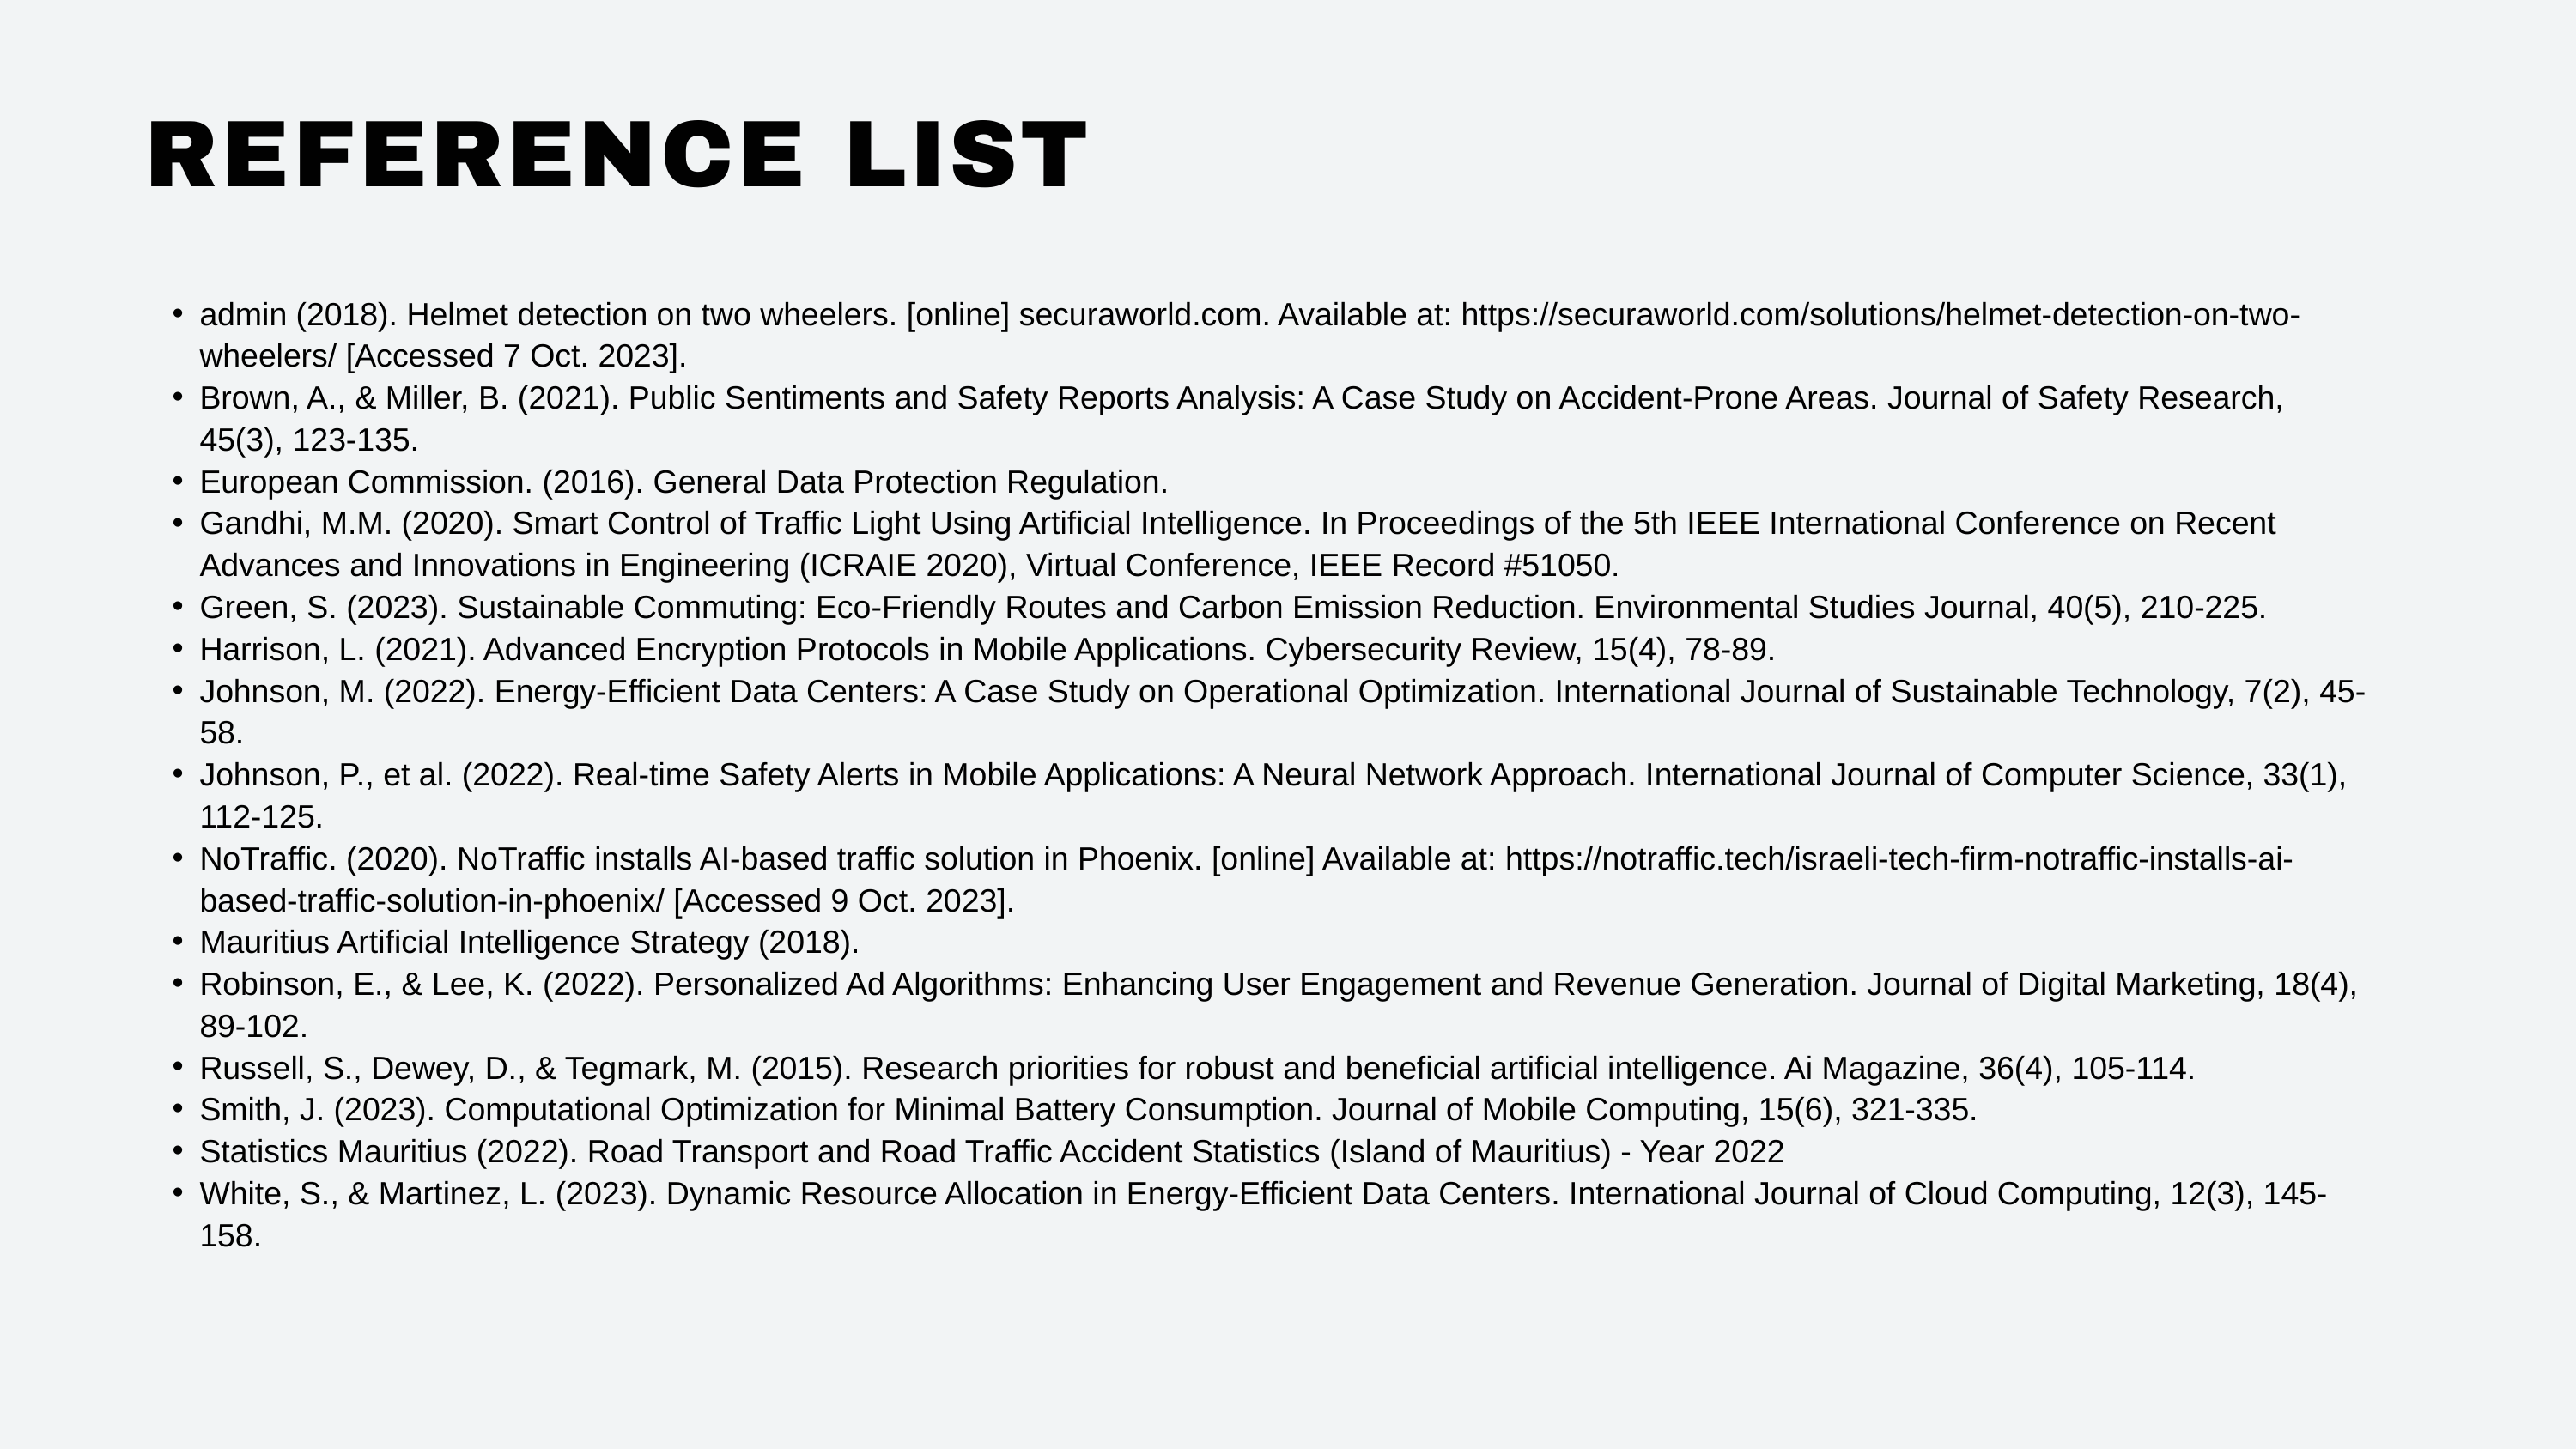

REFERENCE LIST
admin (2018). Helmet detection on two wheelers. [online] securaworld.com. Available at: https://securaworld.com/solutions/helmet-detection-on-two-wheelers/ [Accessed 7 Oct. 2023].
Brown, A., & Miller, B. (2021). Public Sentiments and Safety Reports Analysis: A Case Study on Accident-Prone Areas. Journal of Safety Research, 45(3), 123-135.
European Commission. (2016). General Data Protection Regulation.
Gandhi, M.M. (2020). Smart Control of Traffic Light Using Artificial Intelligence. In Proceedings of the 5th IEEE International Conference on Recent Advances and Innovations in Engineering (ICRAIE 2020), Virtual Conference, IEEE Record #51050.
Green, S. (2023). Sustainable Commuting: Eco-Friendly Routes and Carbon Emission Reduction. Environmental Studies Journal, 40(5), 210-225.
Harrison, L. (2021). Advanced Encryption Protocols in Mobile Applications. Cybersecurity Review, 15(4), 78-89.
Johnson, M. (2022). Energy-Efficient Data Centers: A Case Study on Operational Optimization. International Journal of Sustainable Technology, 7(2), 45-58.
Johnson, P., et al. (2022). Real-time Safety Alerts in Mobile Applications: A Neural Network Approach. International Journal of Computer Science, 33(1), 112-125.
NoTraffic. (2020). NoTraffic installs AI-based traffic solution in Phoenix. [online] Available at: https://notraffic.tech/israeli-tech-firm-notraffic-installs-ai-based-traffic-solution-in-phoenix/ [Accessed 9 Oct. 2023].
Mauritius Artificial Intelligence Strategy (2018).
Robinson, E., & Lee, K. (2022). Personalized Ad Algorithms: Enhancing User Engagement and Revenue Generation. Journal of Digital Marketing, 18(4), 89-102.
Russell, S., Dewey, D., & Tegmark, M. (2015). Research priorities for robust and beneficial artificial intelligence. Ai Magazine, 36(4), 105-114.
Smith, J. (2023). Computational Optimization for Minimal Battery Consumption. Journal of Mobile Computing, 15(6), 321-335.
Statistics Mauritius (2022). Road Transport and Road Traffic Accident Statistics (Island of Mauritius) - Year 2022
White, S., & Martinez, L. (2023). Dynamic Resource Allocation in Energy-Efficient Data Centers. International Journal of Cloud Computing, 12(3), 145-158.